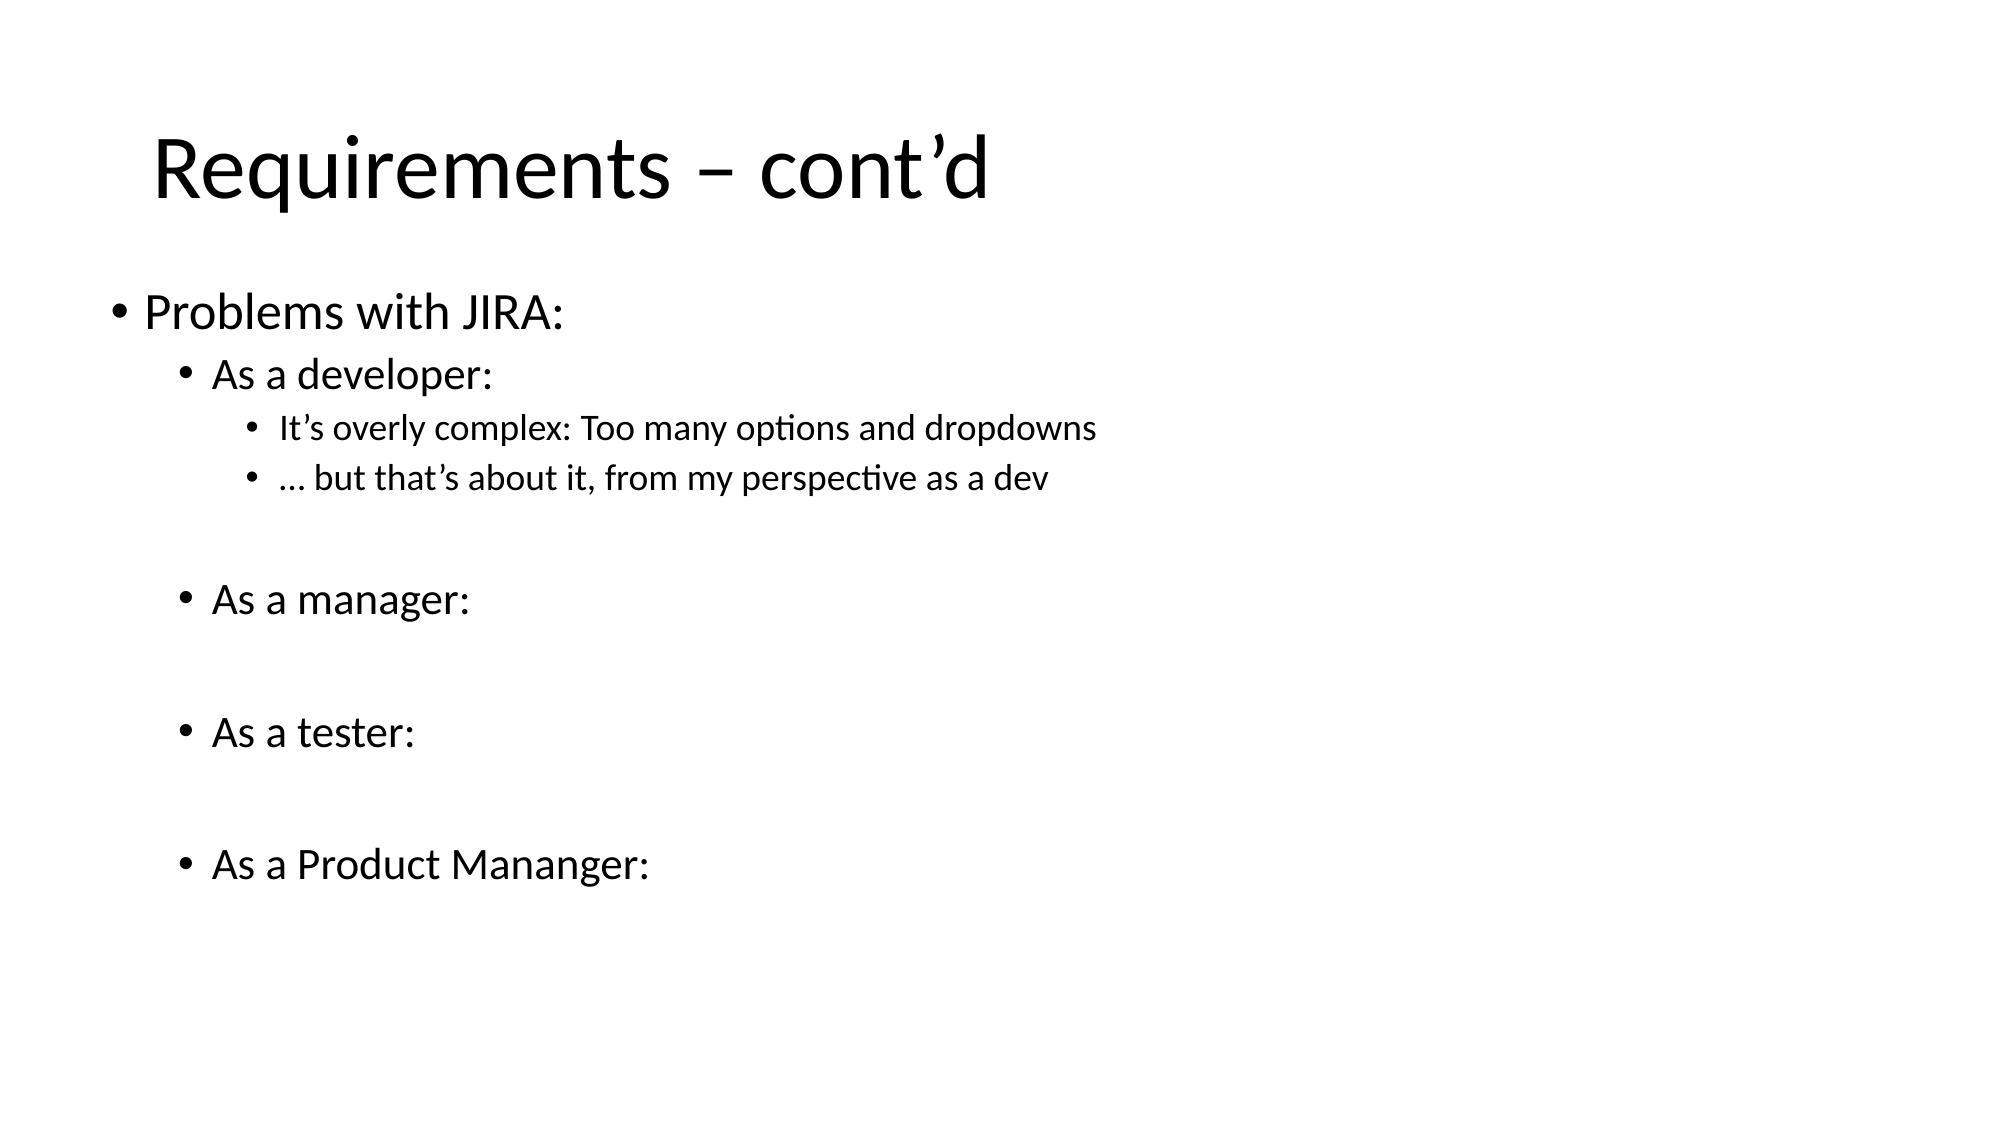

# Requirements – cont’d
Problems with JIRA:
As a developer:
It’s overly complex: Too many options and dropdowns
… but that’s about it, from my perspective as a dev

As a manager:

As a tester:

As a Product Mananger: